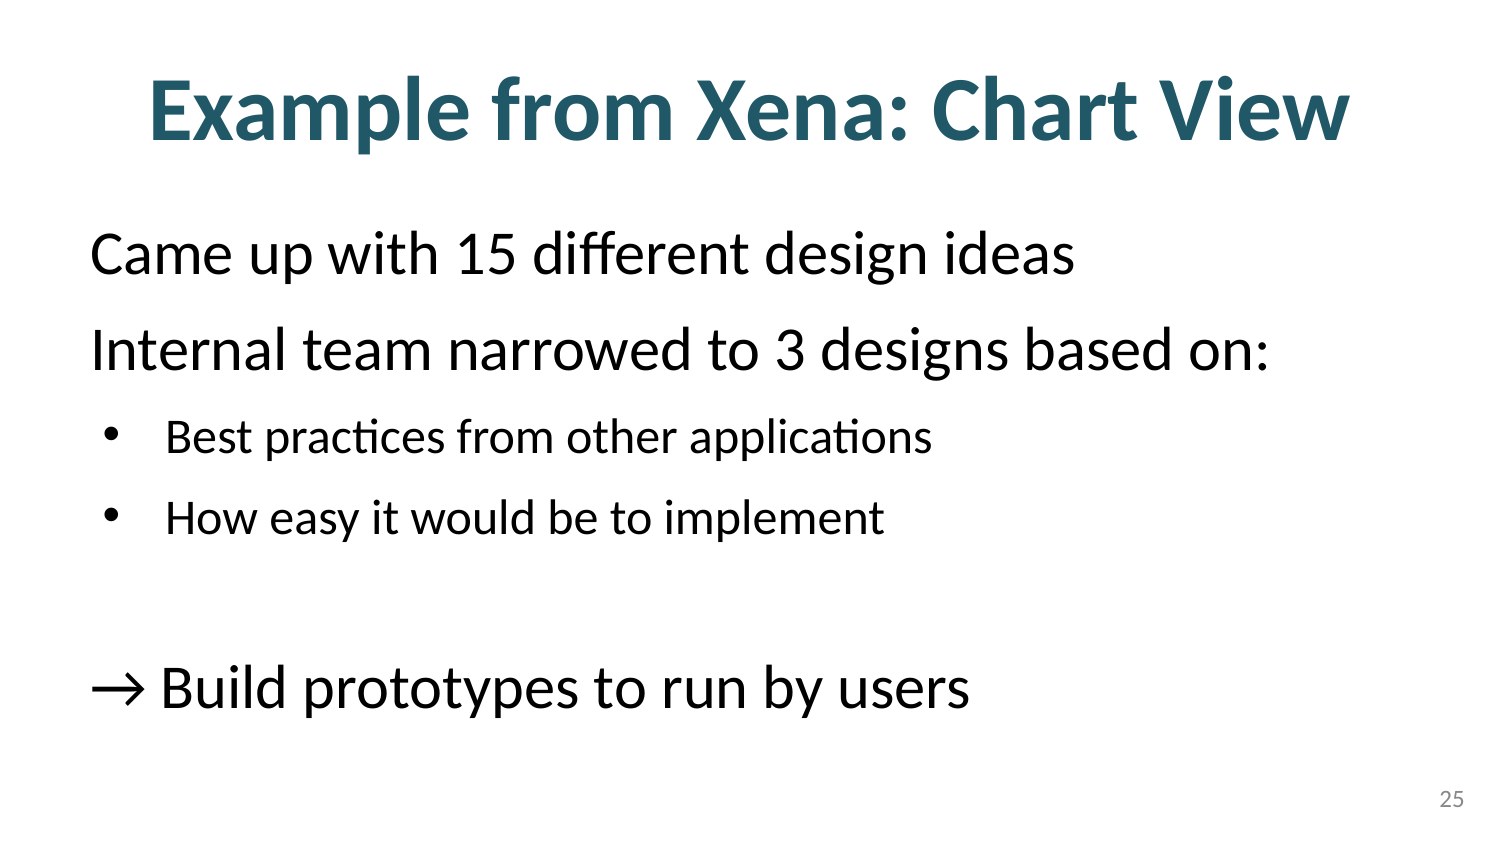

# Example from Xena: Chart View
Came up with 15 different design ideas
Internal team narrowed to 3 designs based on:
Best practices from other applications
How easy it would be to implement

→ Build prototypes to run by users
25